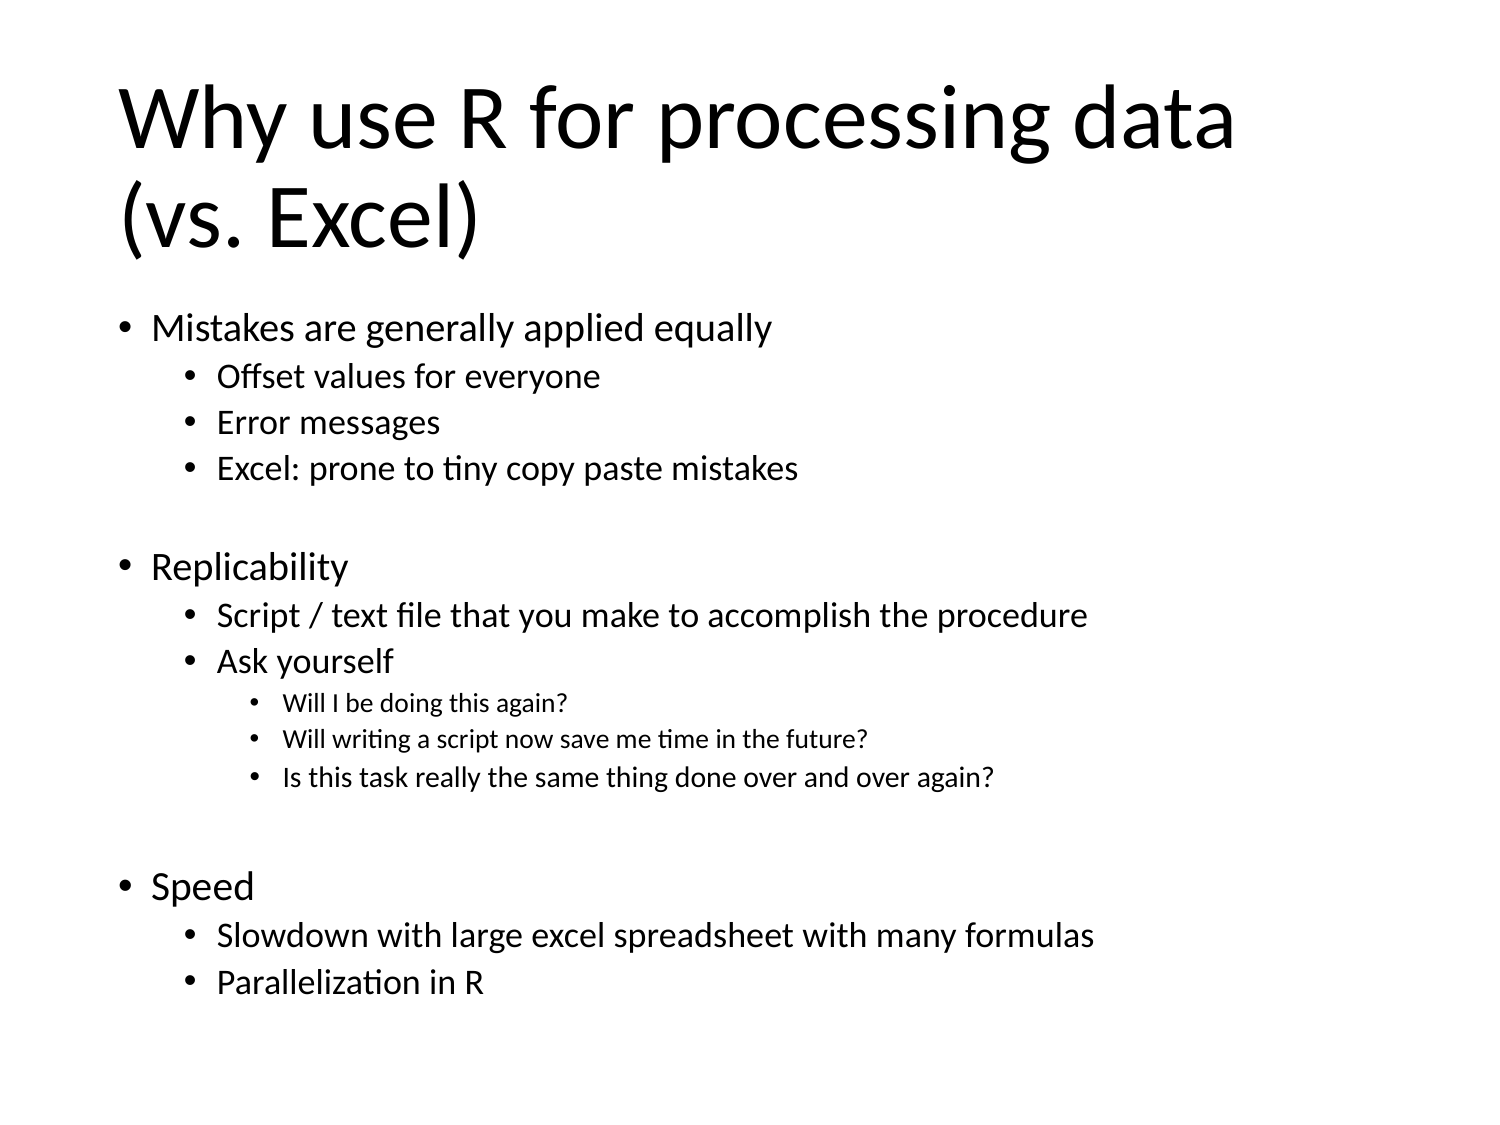

# Why use R for processing data (vs. Excel)
Mistakes are generally applied equally
Offset values for everyone
Error messages
Excel: prone to tiny copy paste mistakes

Replicability
Script / text file that you make to accomplish the procedure
Ask yourself
Will I be doing this again?
Will writing a script now save me time in the future?
Is this task really the same thing done over and over again?

Speed
Slowdown with large excel spreadsheet with many formulas
Parallelization in R